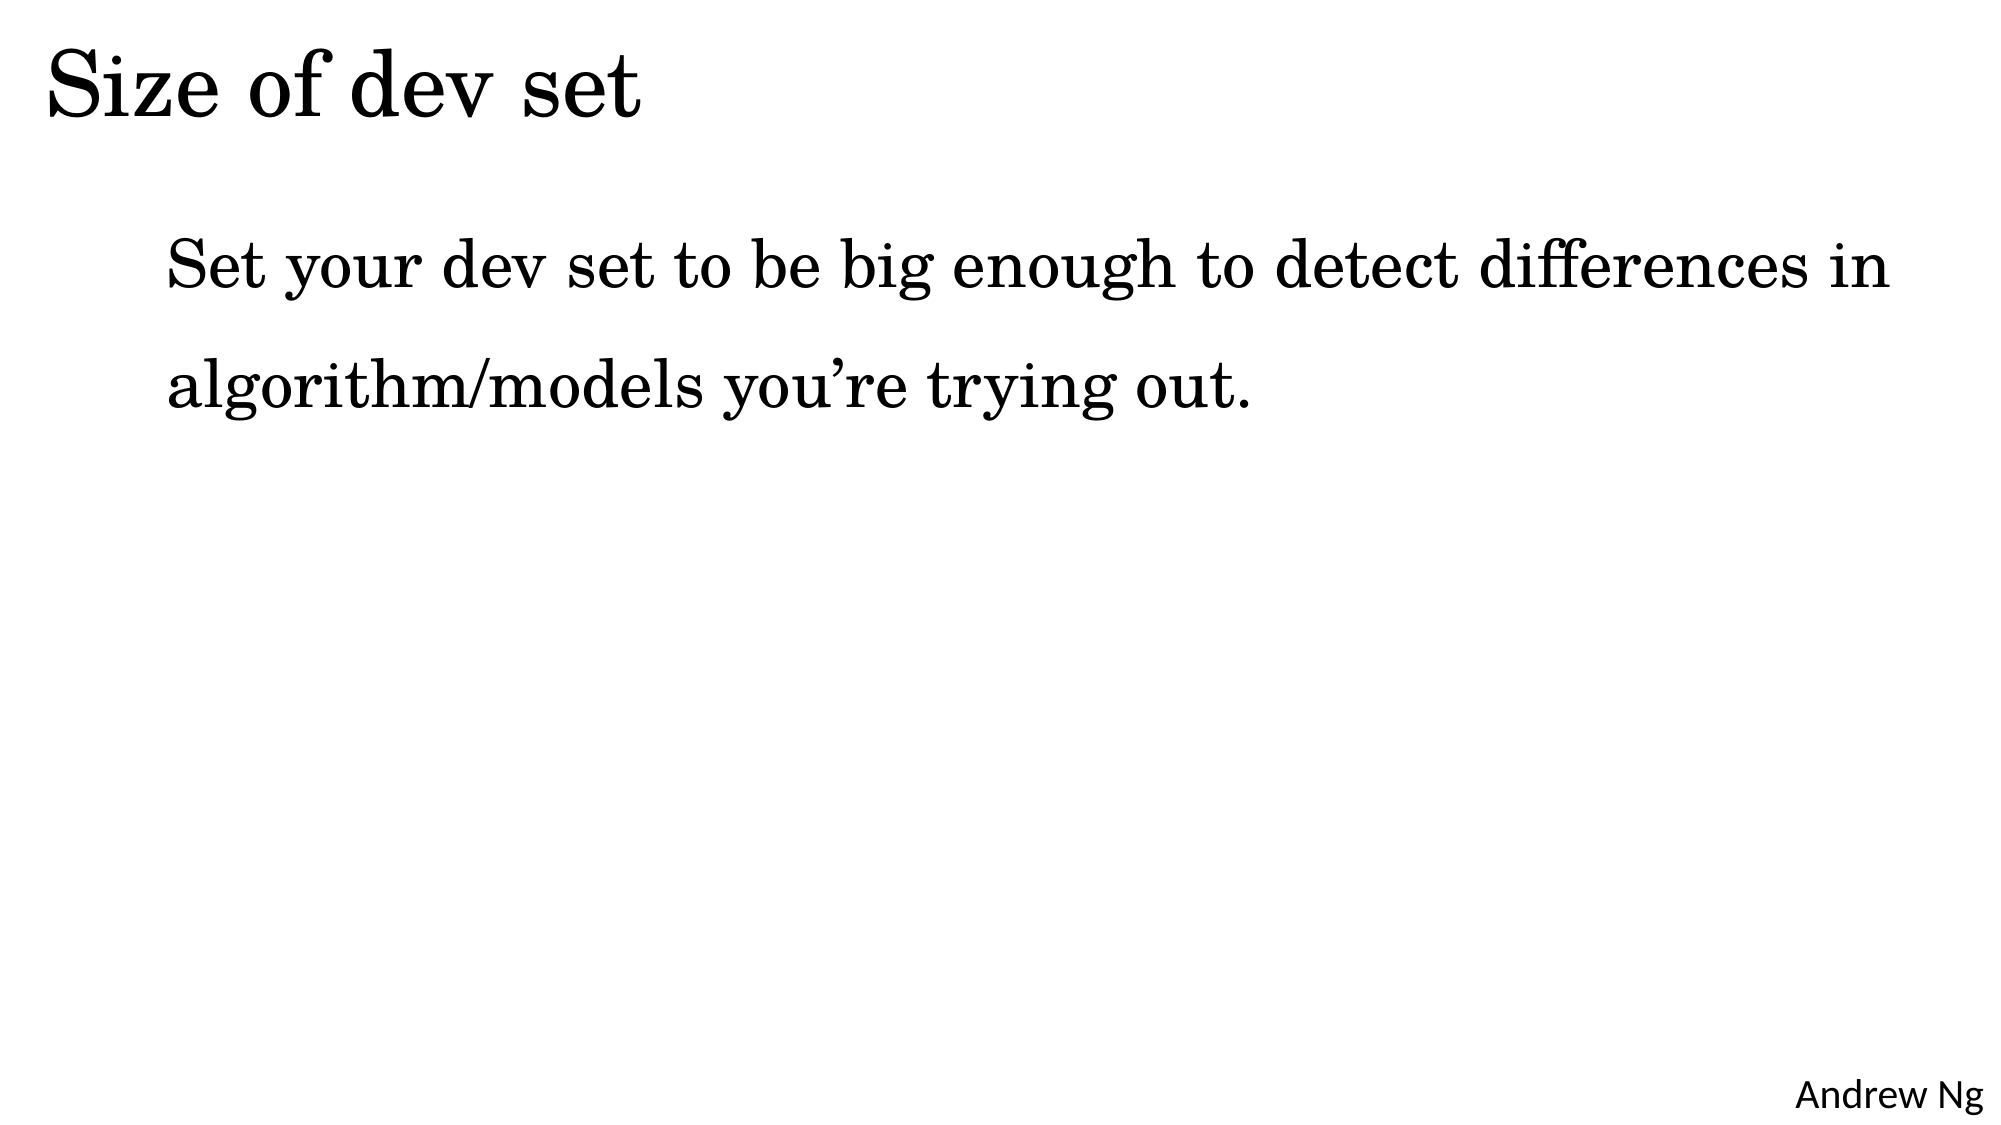

# Size of dev set
Set your dev set to be big enough to detect differences in
algorithm/models you’re trying out.